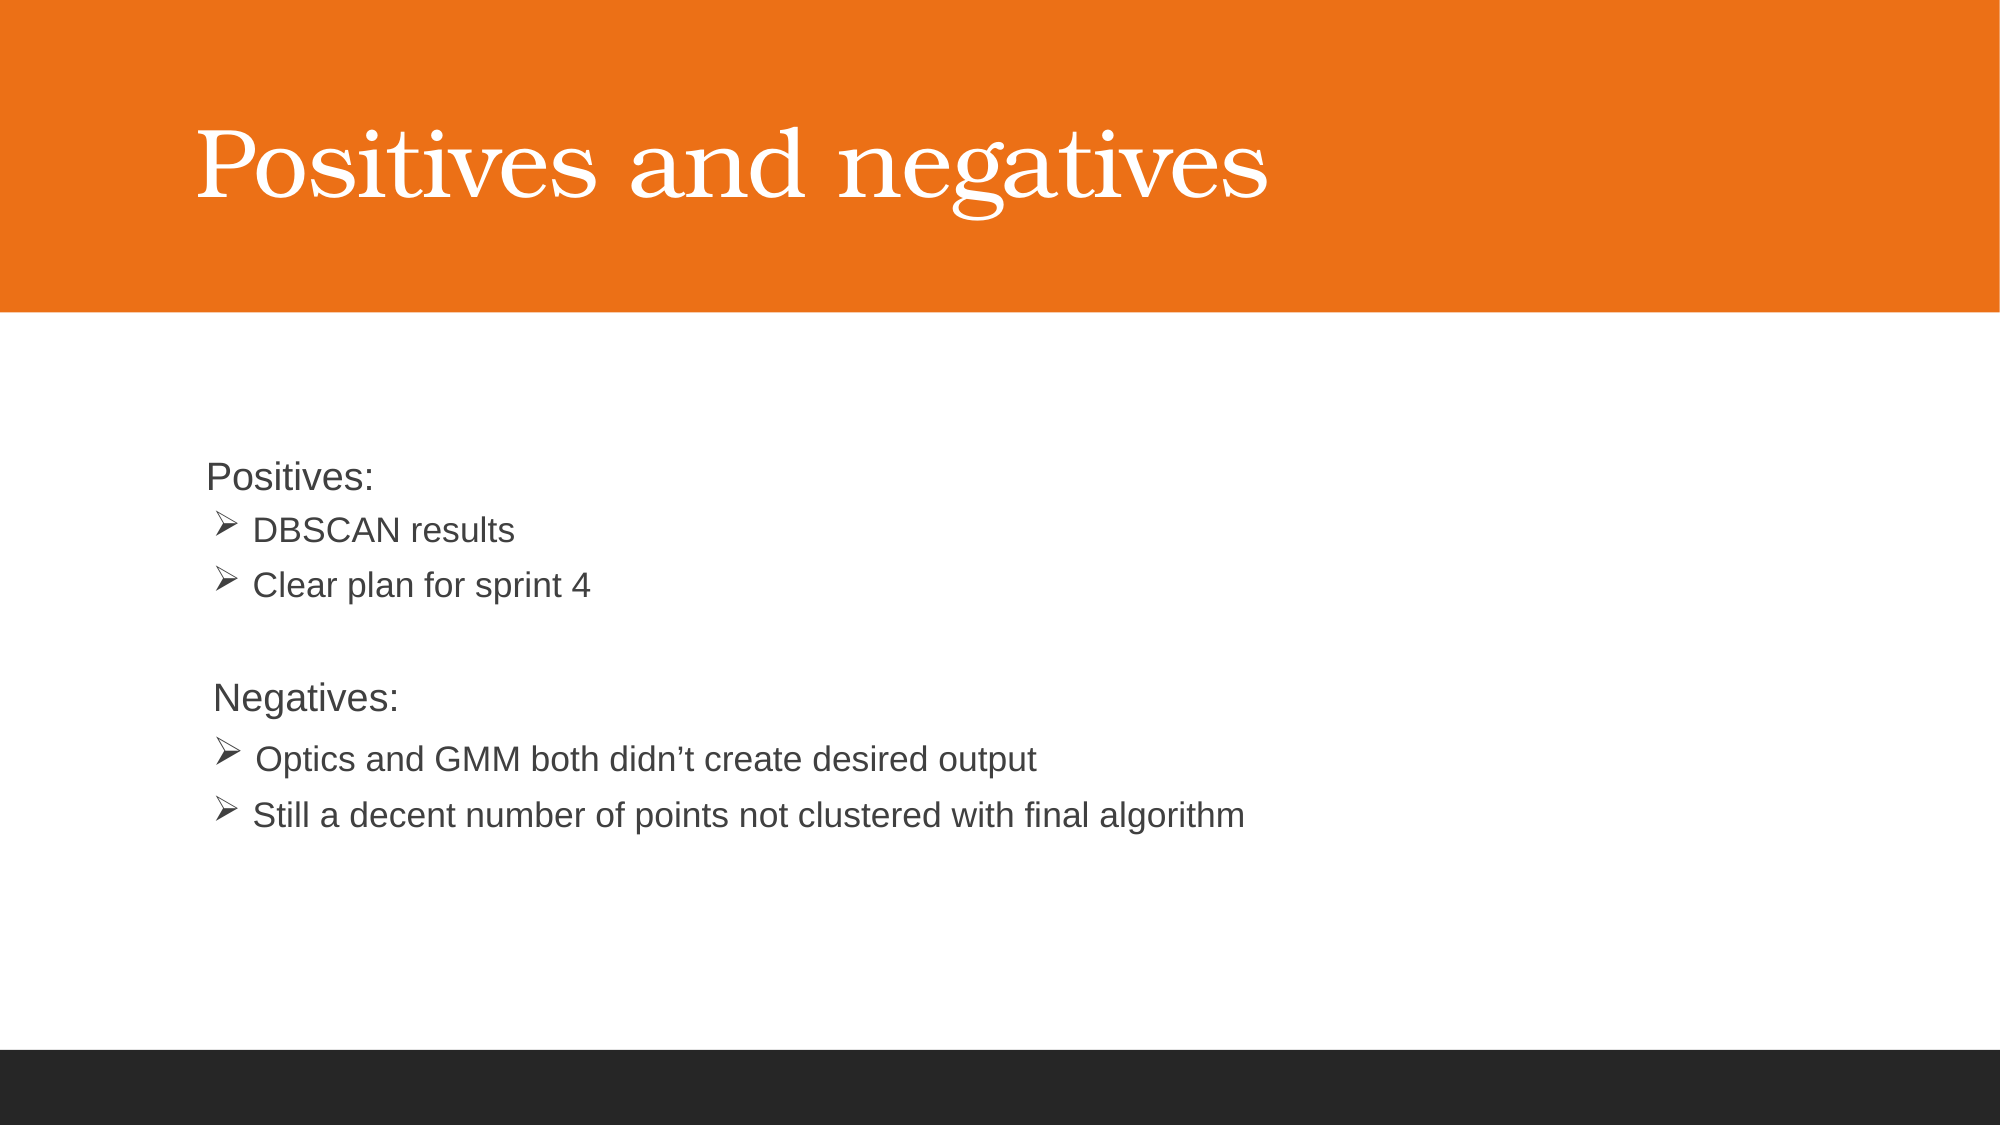

# Positives and negatives
 Positives:
 DBSCAN results
 Clear plan for sprint 4

Negatives:
 Optics and GMM both didn’t create desired output
 Still a decent number of points not clustered with final algorithm